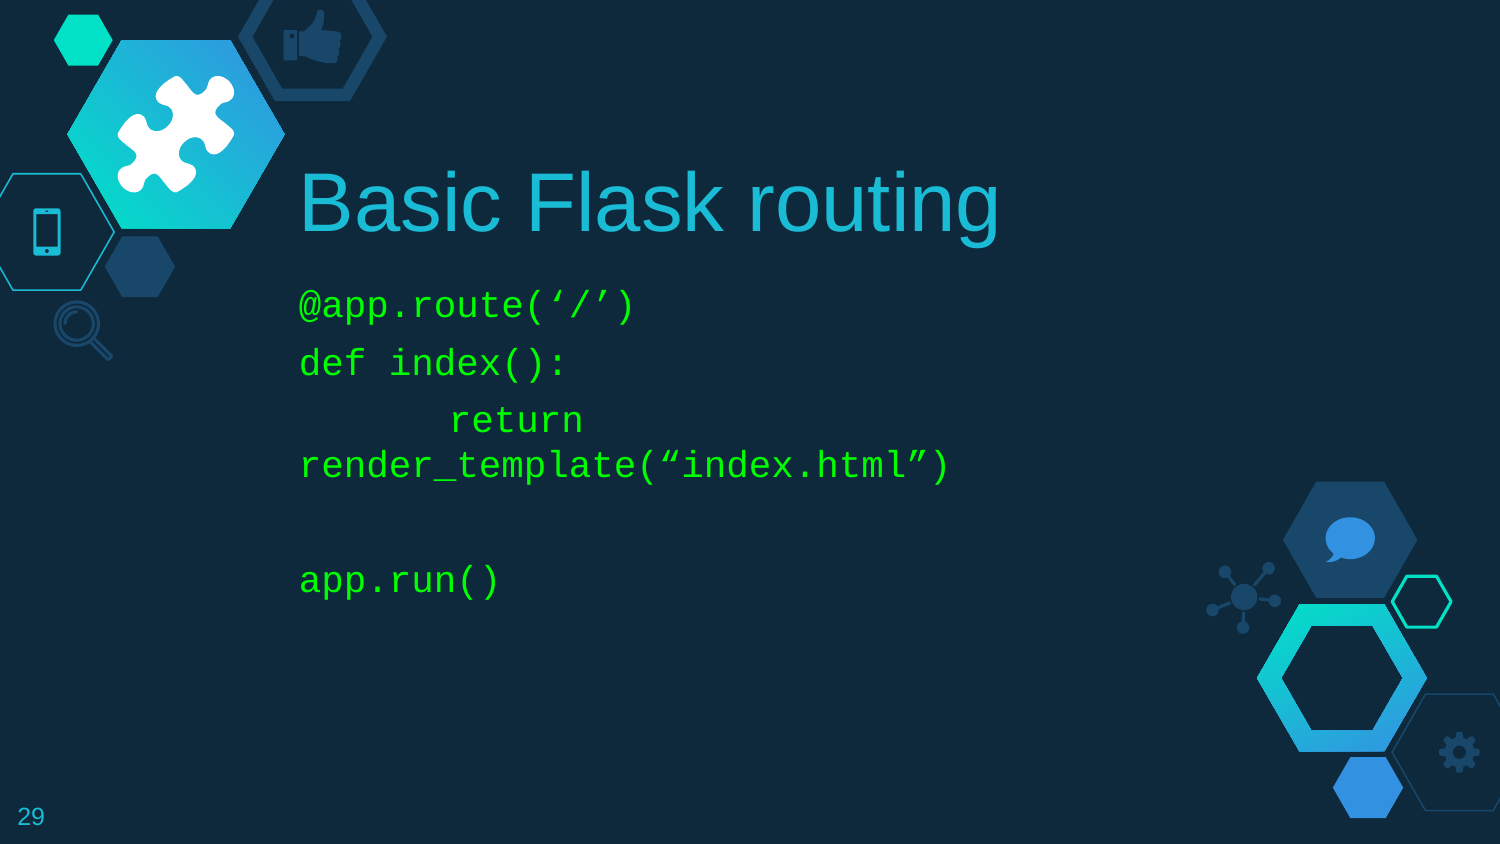

# Basic Flask routing
@app.route(‘/’)
def index():
	return render_template(“index.html”)

app.run()
29